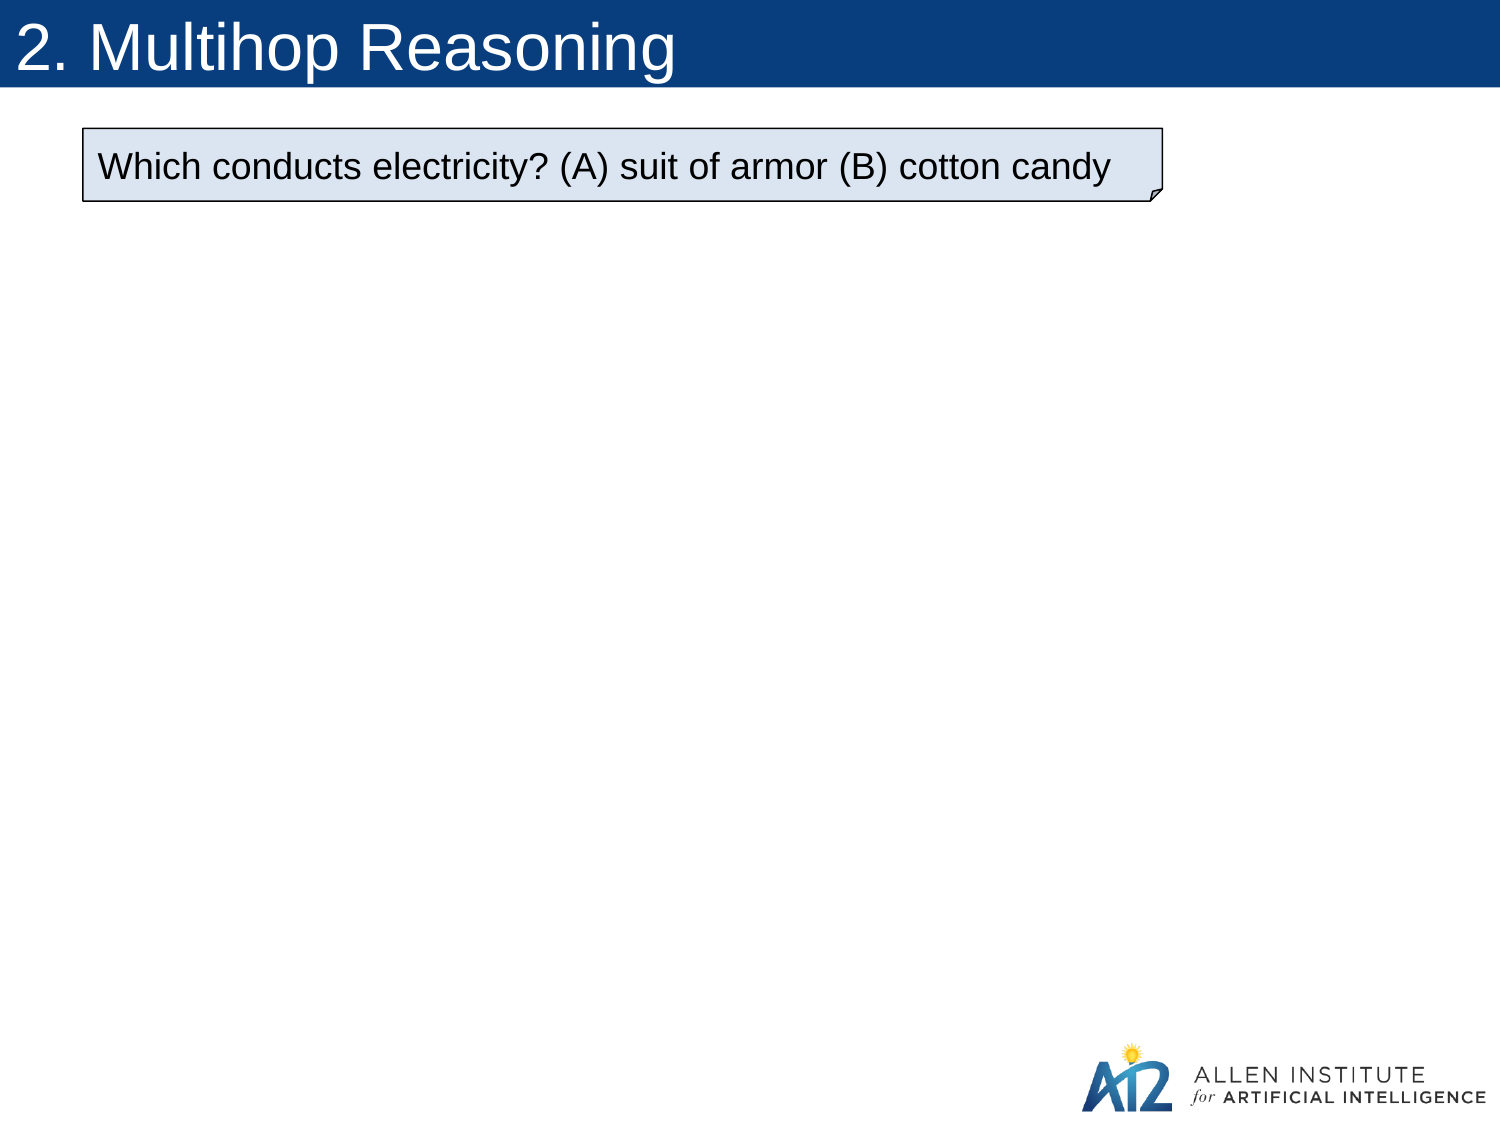

# 2. Multihop Reasoning

Which conducts electricity? (A) suit of armor (B) cotton candy